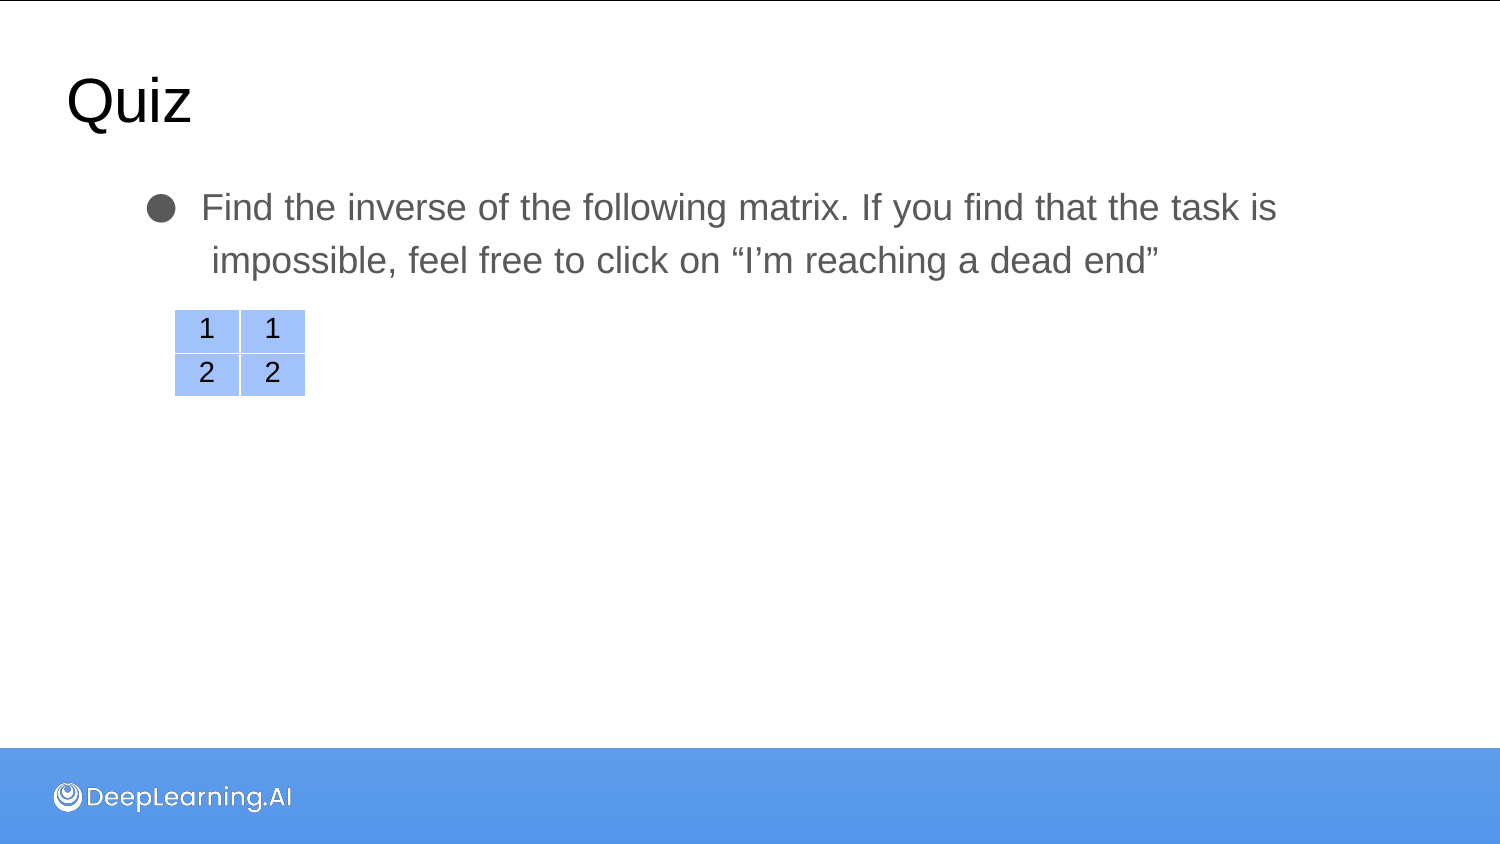

# Quiz
Find the inverse of the following matrix. If you find that the task is  impossible, feel free to click on “I’m reaching a dead end”
| 1 | 1 |
| --- | --- |
| 2 | 2 |